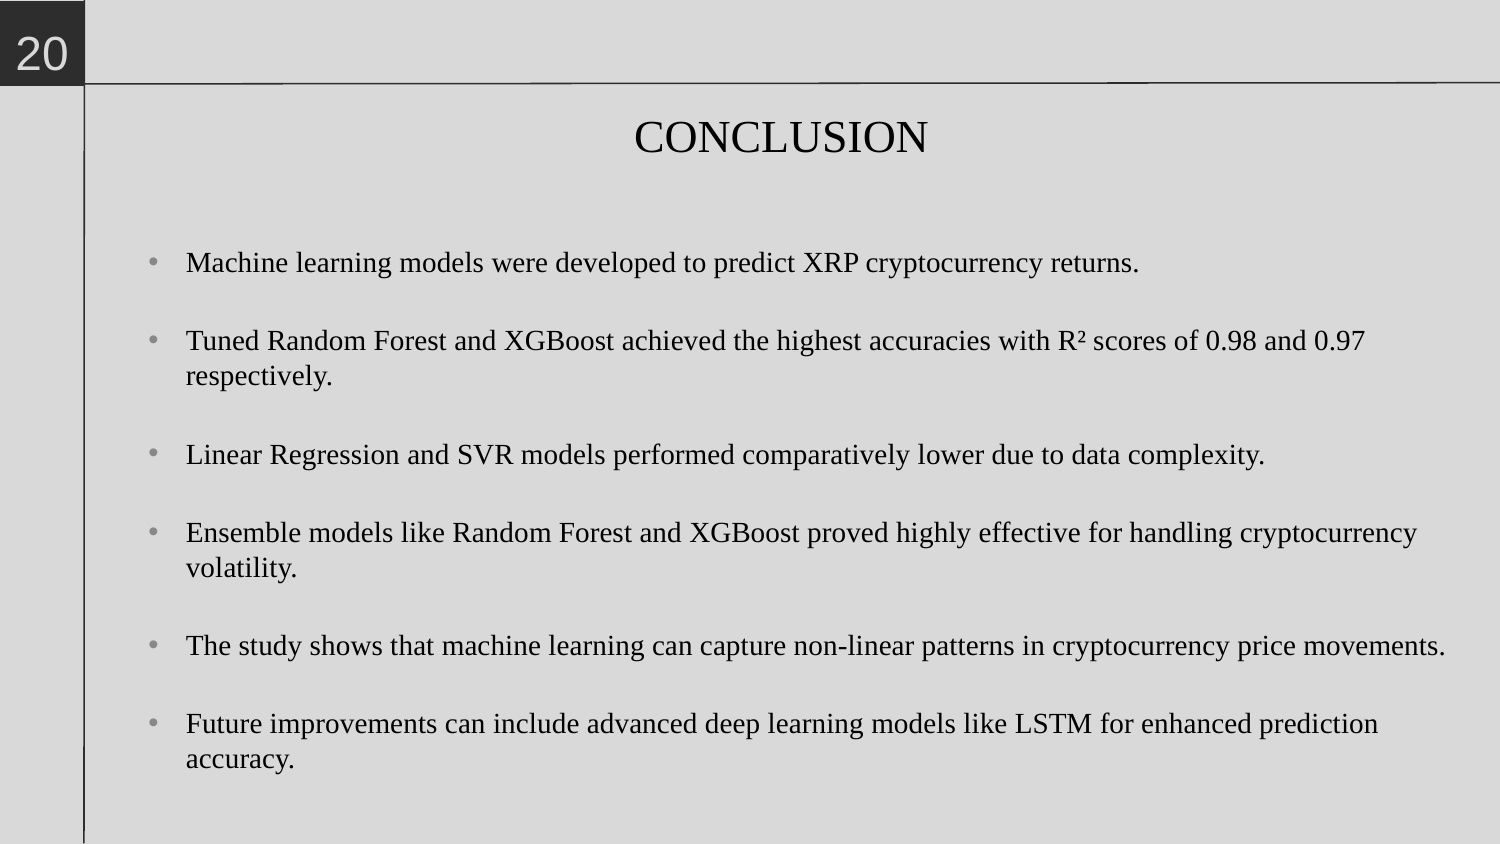

20
# CONCLUSION
Machine learning models were developed to predict XRP cryptocurrency returns.

Tuned Random Forest and XGBoost achieved the highest accuracies with R² scores of 0.98 and 0.97 respectively.

Linear Regression and SVR models performed comparatively lower due to data complexity.

Ensemble models like Random Forest and XGBoost proved highly effective for handling cryptocurrency volatility.

The study shows that machine learning can capture non-linear patterns in cryptocurrency price movements.

Future improvements can include advanced deep learning models like LSTM for enhanced prediction accuracy.